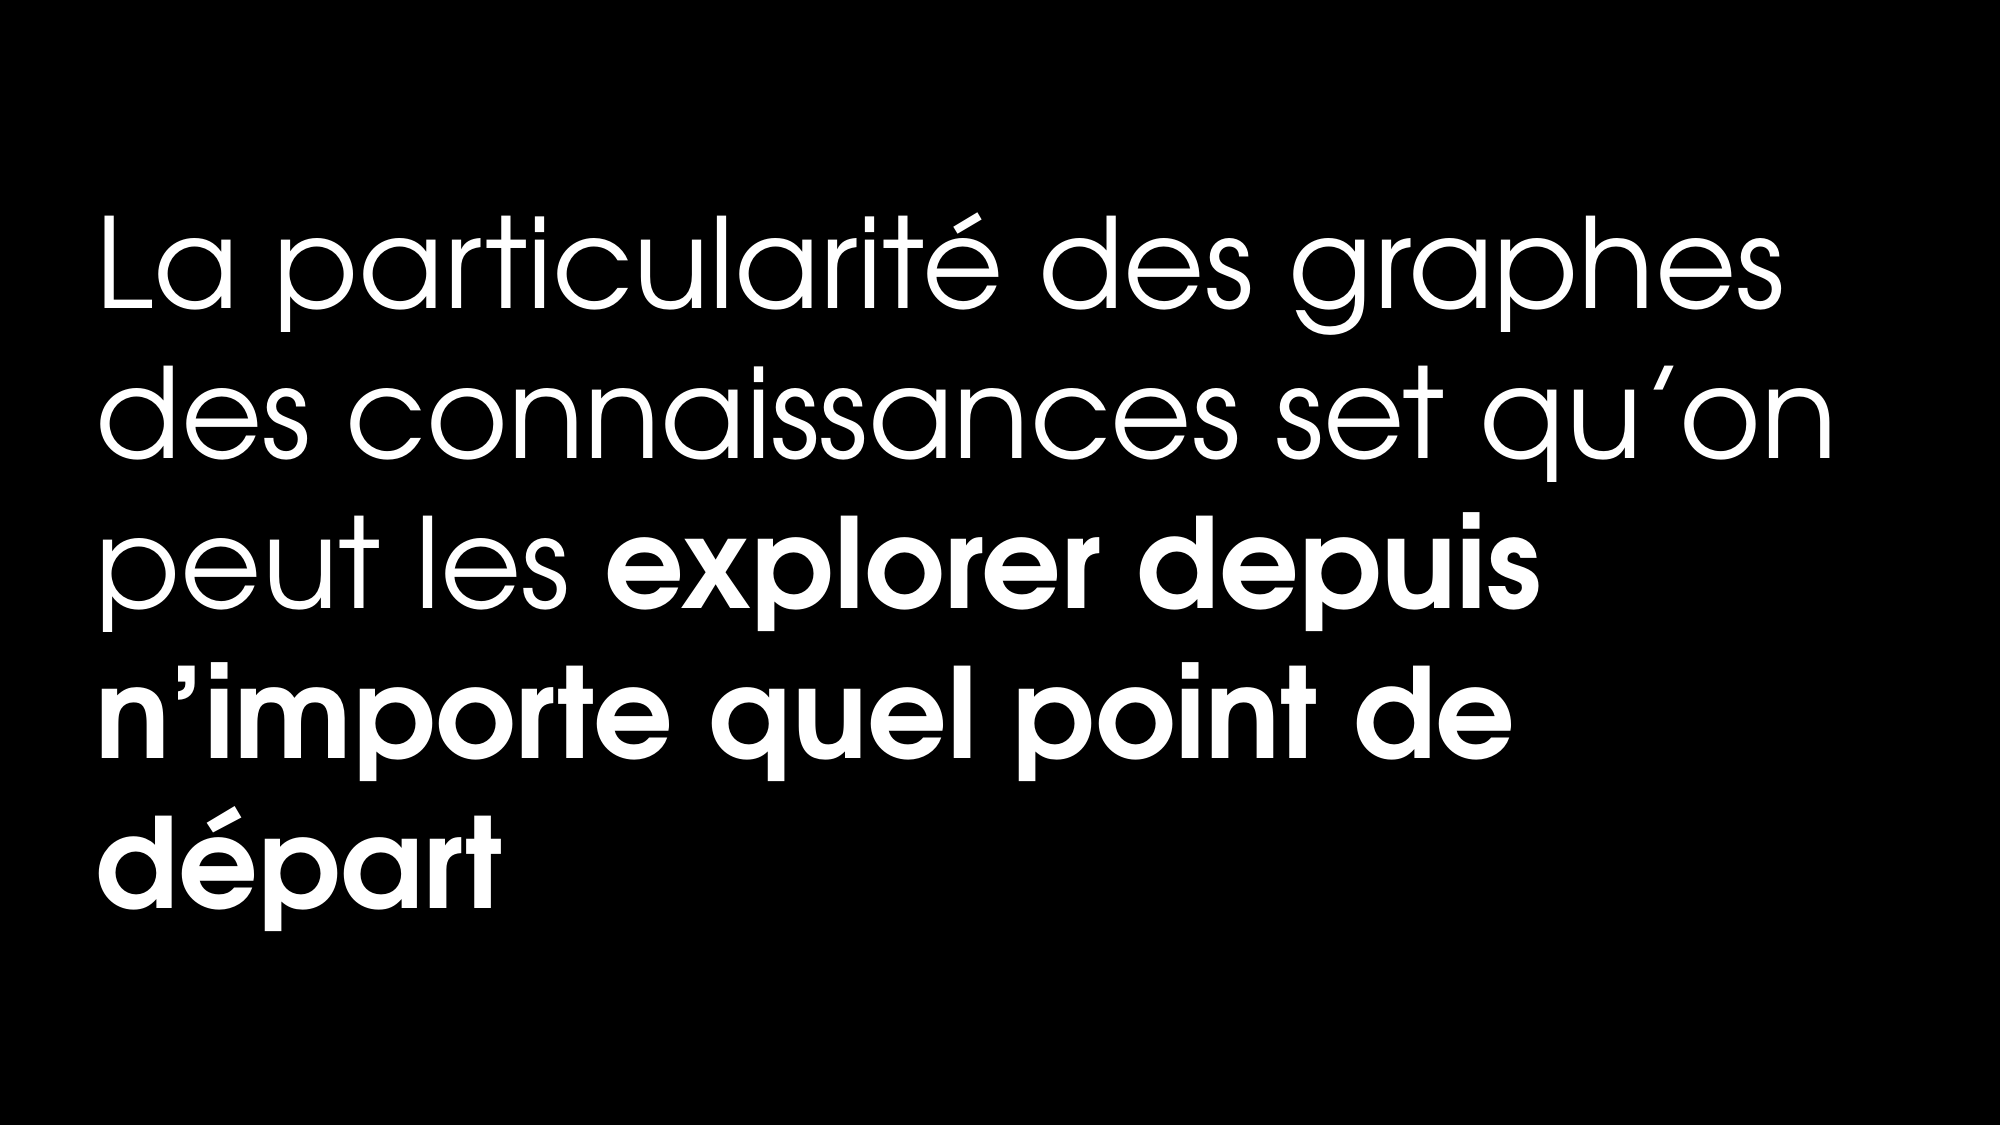

La particularité des graphes des connaissances set qu’on peut les explorer depuis n’importe quel point de départ